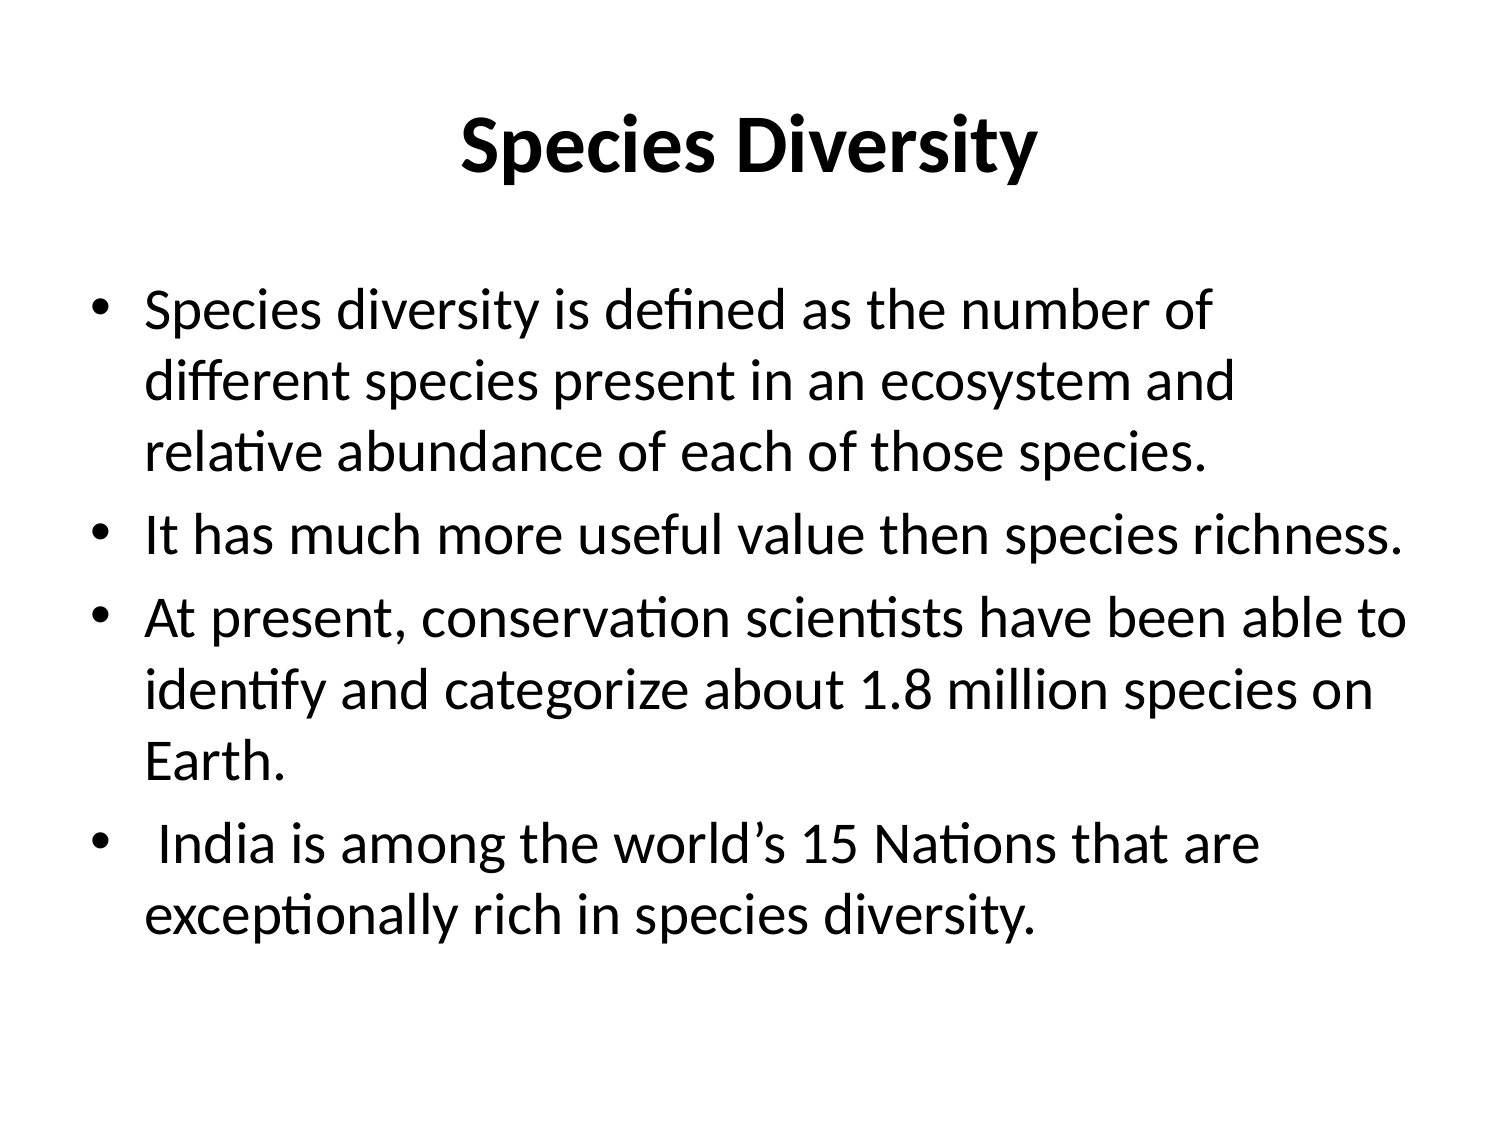

# Species Diversity
Species diversity is defined as the number of different species present in an ecosystem and relative abundance of each of those species.
It has much more useful value then species richness.
At present, conservation scientists have been able to identify and categorize about 1.8 million species on Earth.
 India is among the world’s 15 Nations that are exceptionally rich in species diversity.